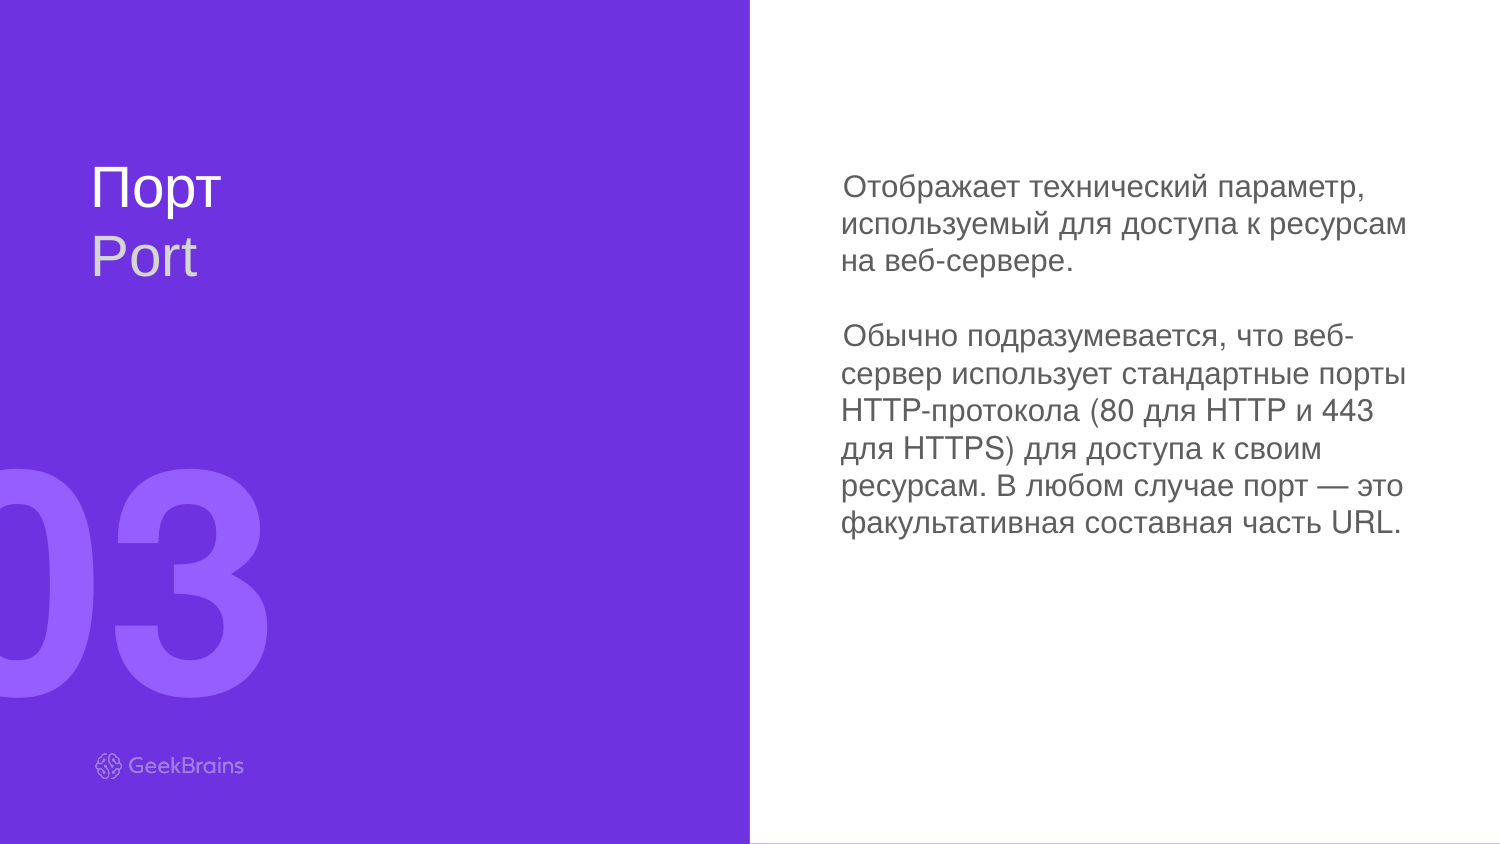

# Порт
Port
Отображает технический параметр, используемый для доступа к ресурсам на веб-сервере.

Обычно подразумевается, что веб-сервер использует стандартные порты HTTP-протокола (80 для HTTP и 443 для HTTPS) для доступа к своим ресурсам. В любом случае порт — это факультативная составная часть URL.